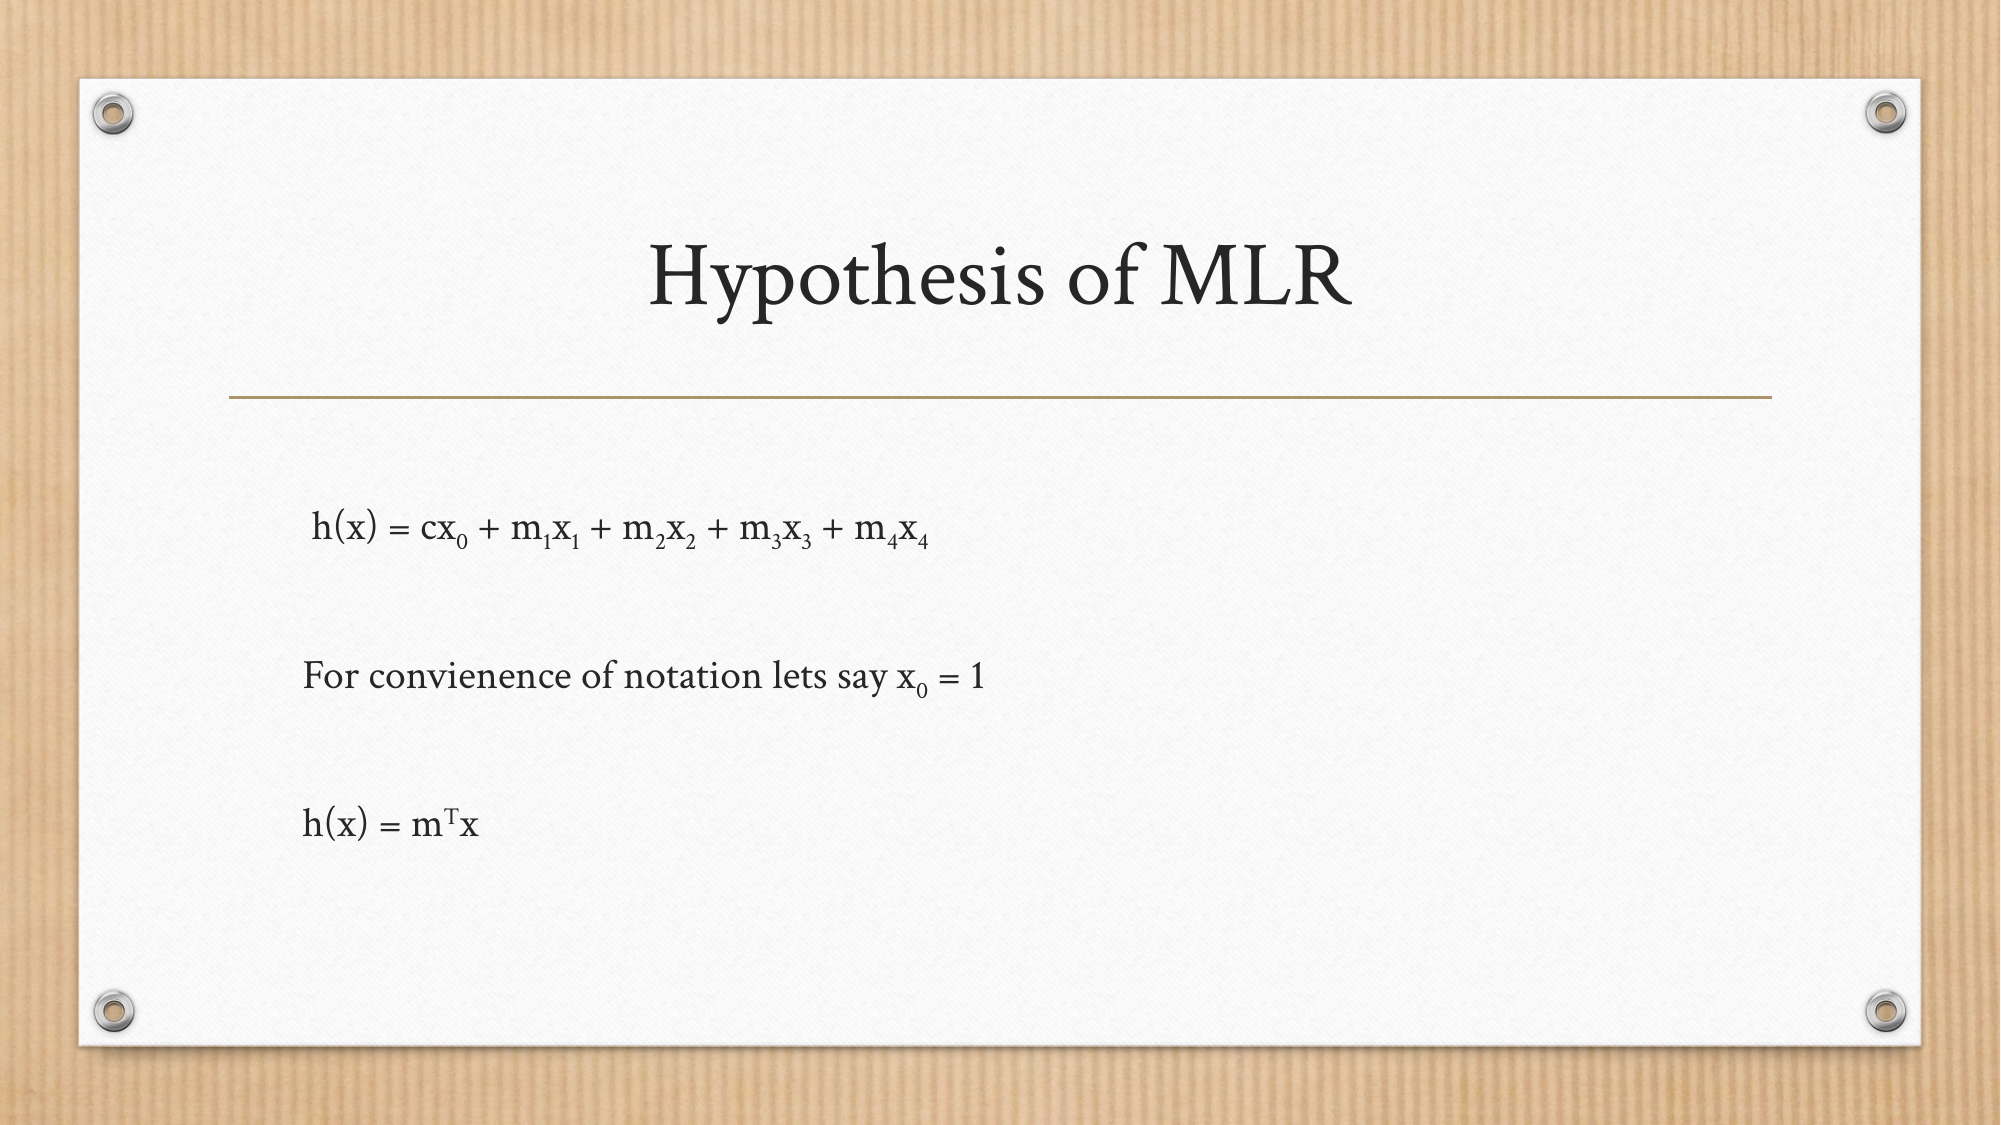

# Hypothesis of MLR

 h(x) = cx0 + m1x1 + m2x2 + m3x3 + m4x4

For convienence of notation lets say x0 = 1

h(x) = mTx